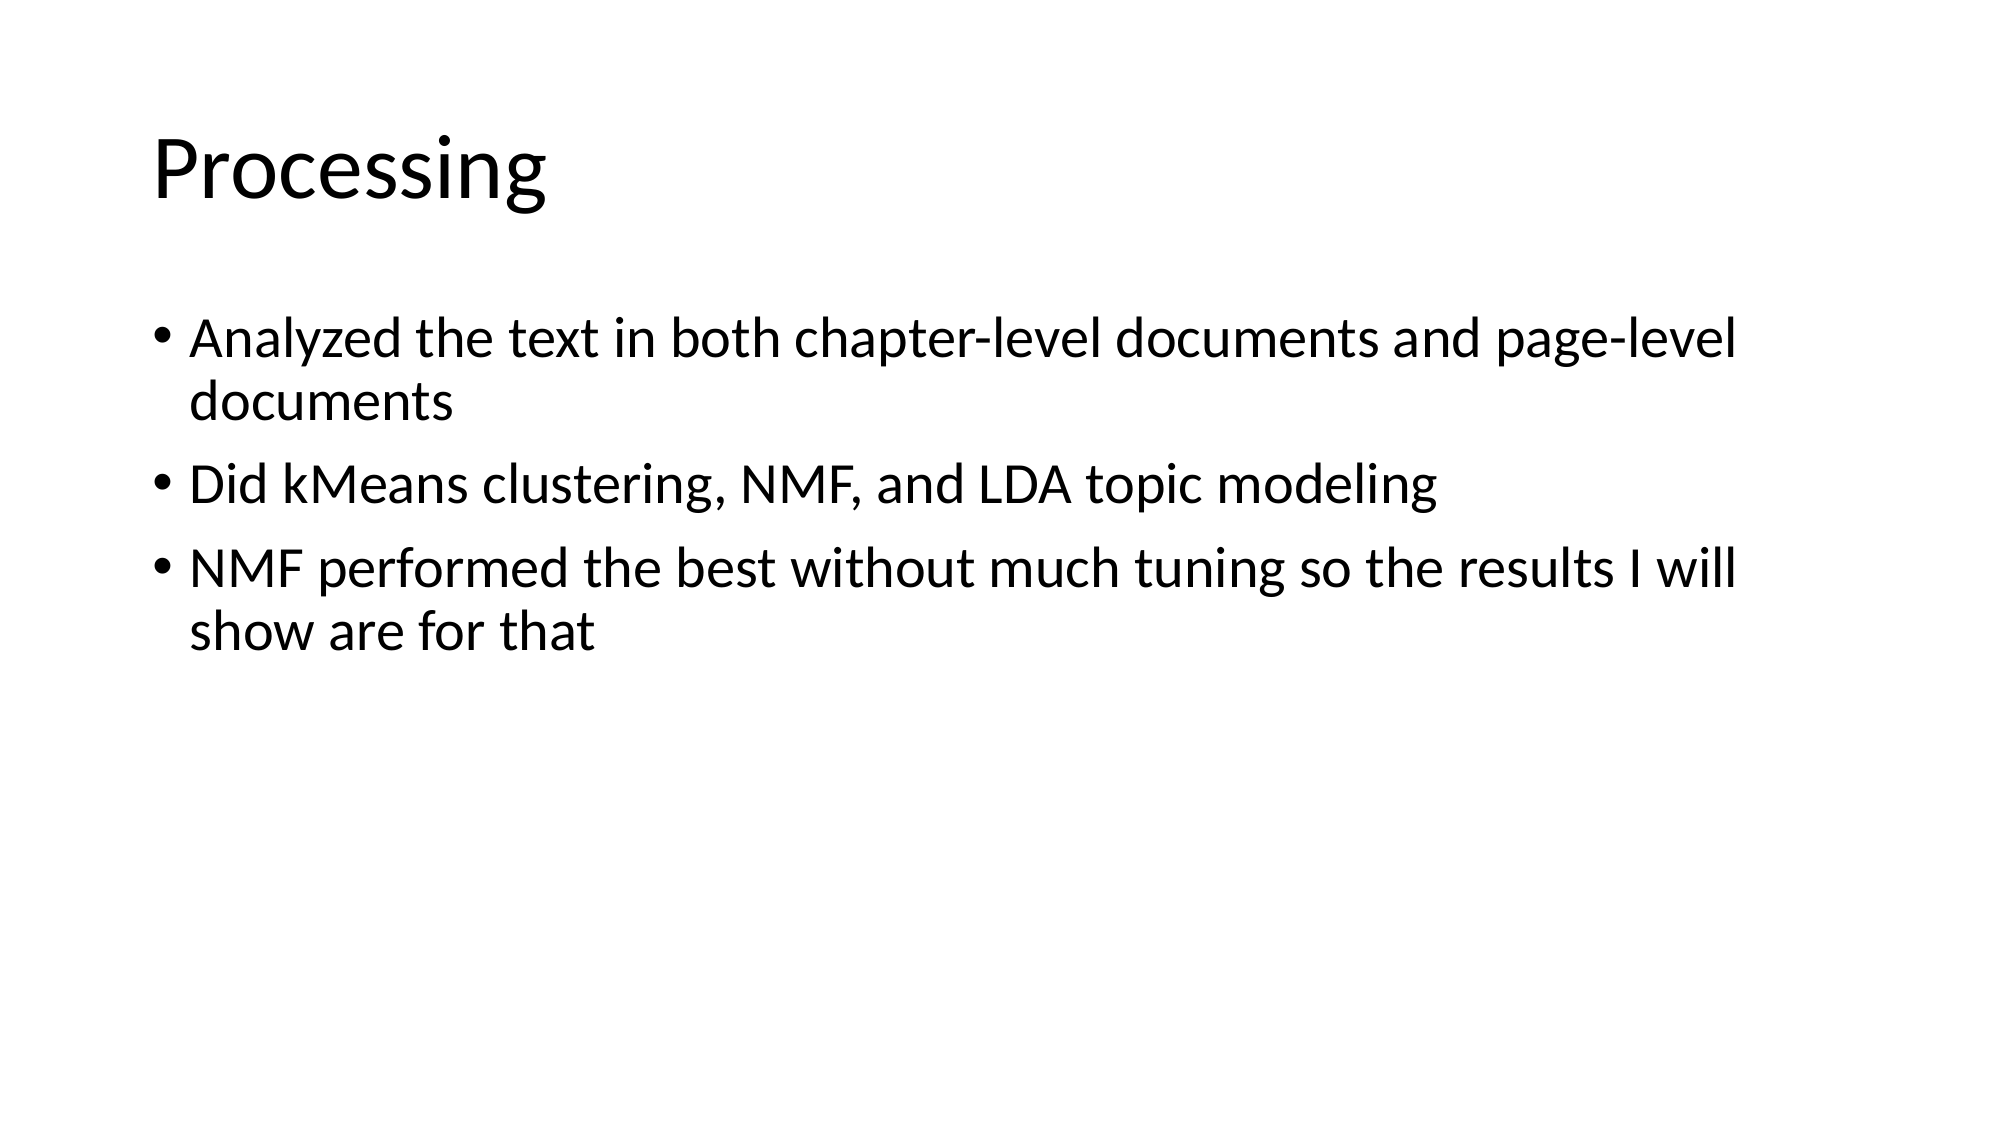

# Processing
Analyzed the text in both chapter-level documents and page-level documents
Did kMeans clustering, NMF, and LDA topic modeling
NMF performed the best without much tuning so the results I will show are for that